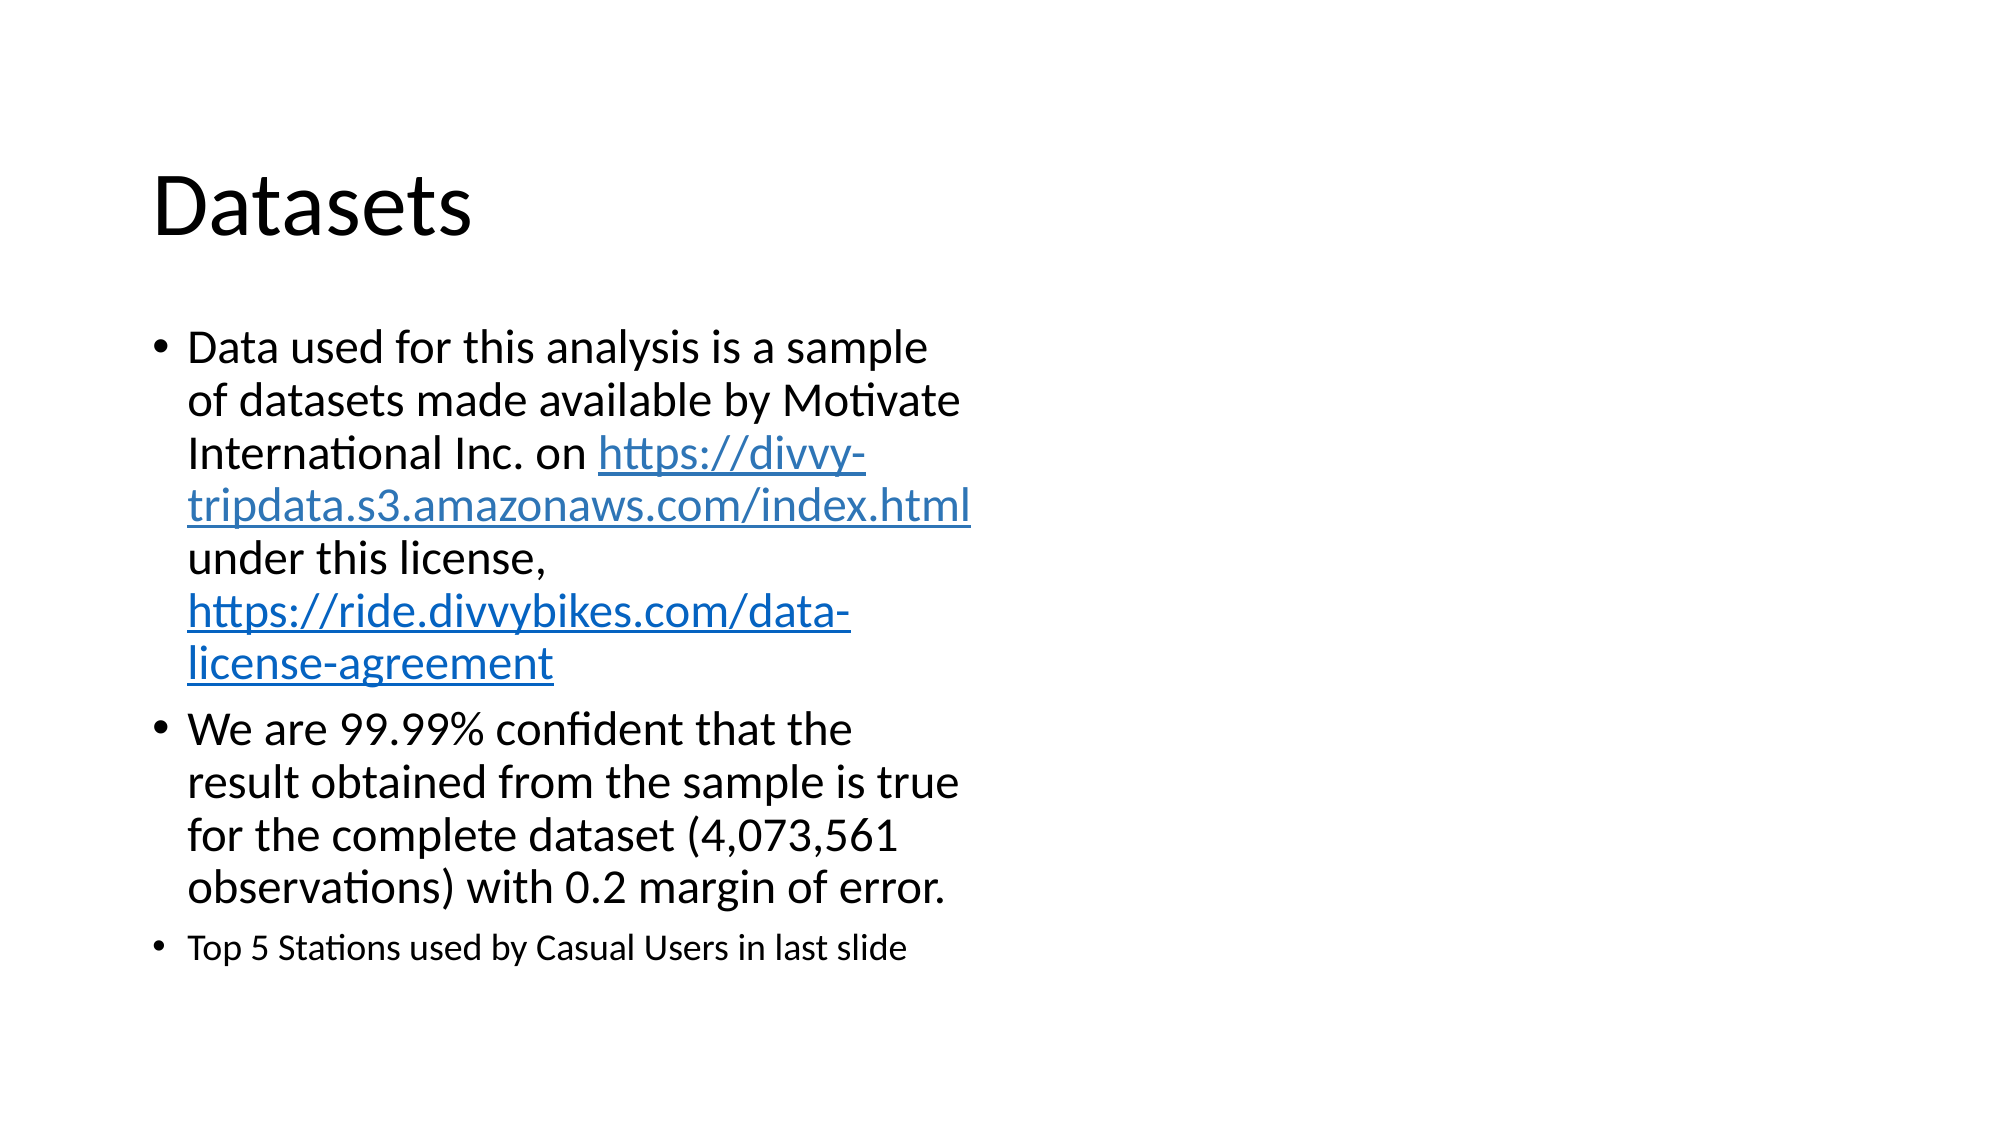

# Datasets
Data used for this analysis is a sample of datasets made available by Motivate International Inc. on https://divvy-tripdata.s3.amazonaws.com/index.html under this license, https://ride.divvybikes.com/data-license-agreement
We are 99.99% confident that the result obtained from the sample is true for the complete dataset (4,073,561 observations) with 0.2 margin of error.
Top 5 Stations used by Casual Users in last slide